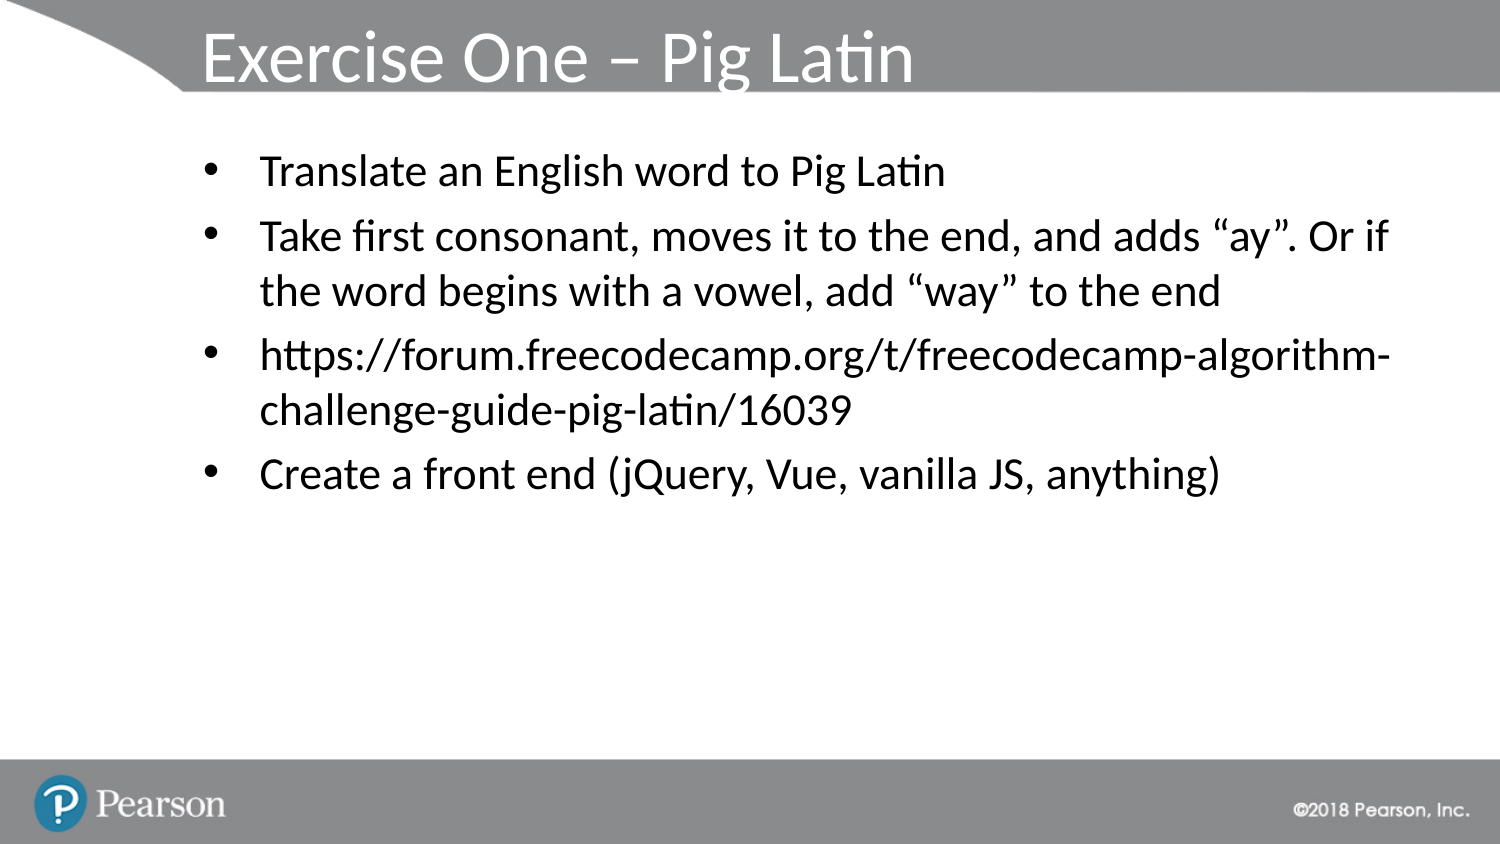

# Exercise One – Pig Latin
Translate an English word to Pig Latin
Take first consonant, moves it to the end, and adds “ay”. Or if the word begins with a vowel, add “way” to the end
https://forum.freecodecamp.org/t/freecodecamp-algorithm-challenge-guide-pig-latin/16039
Create a front end (jQuery, Vue, vanilla JS, anything)